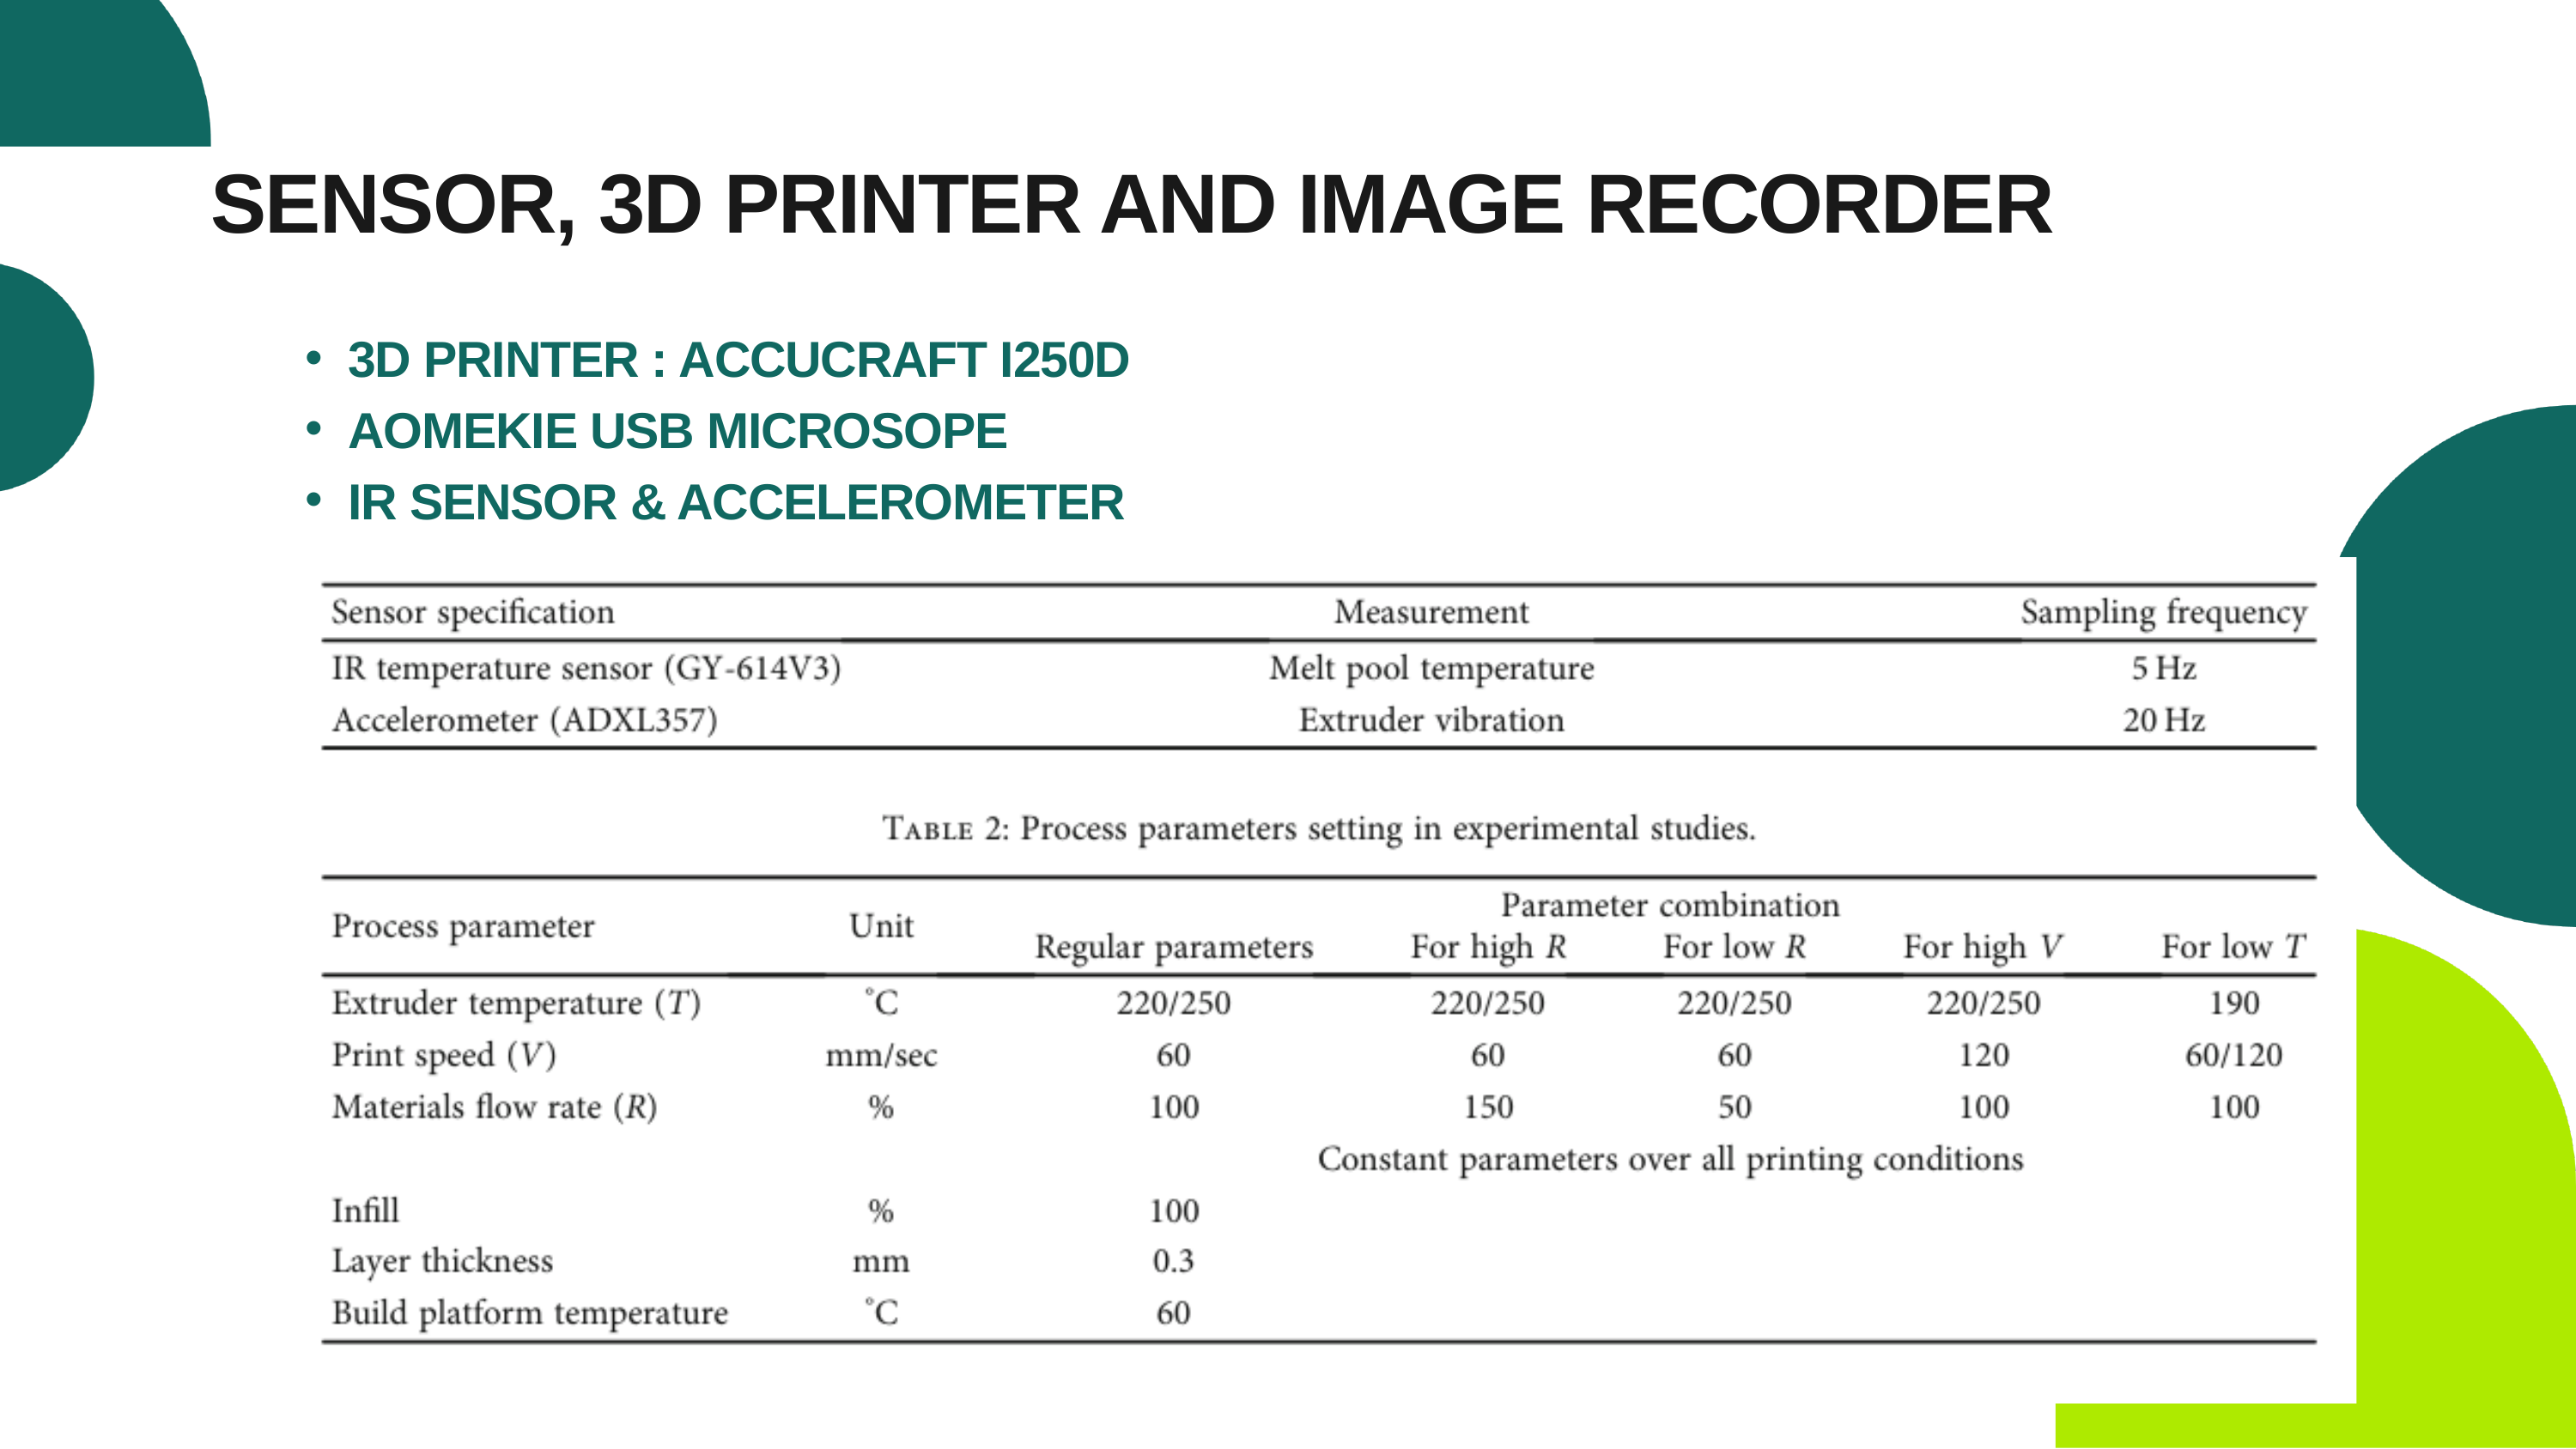

SENSOR, 3D PRINTER AND IMAGE RECORDER
3D PRINTER : ACCUCRAFT I250D
AOMEKIE USB MICROSOPE
IR SENSOR & ACCELEROMETER